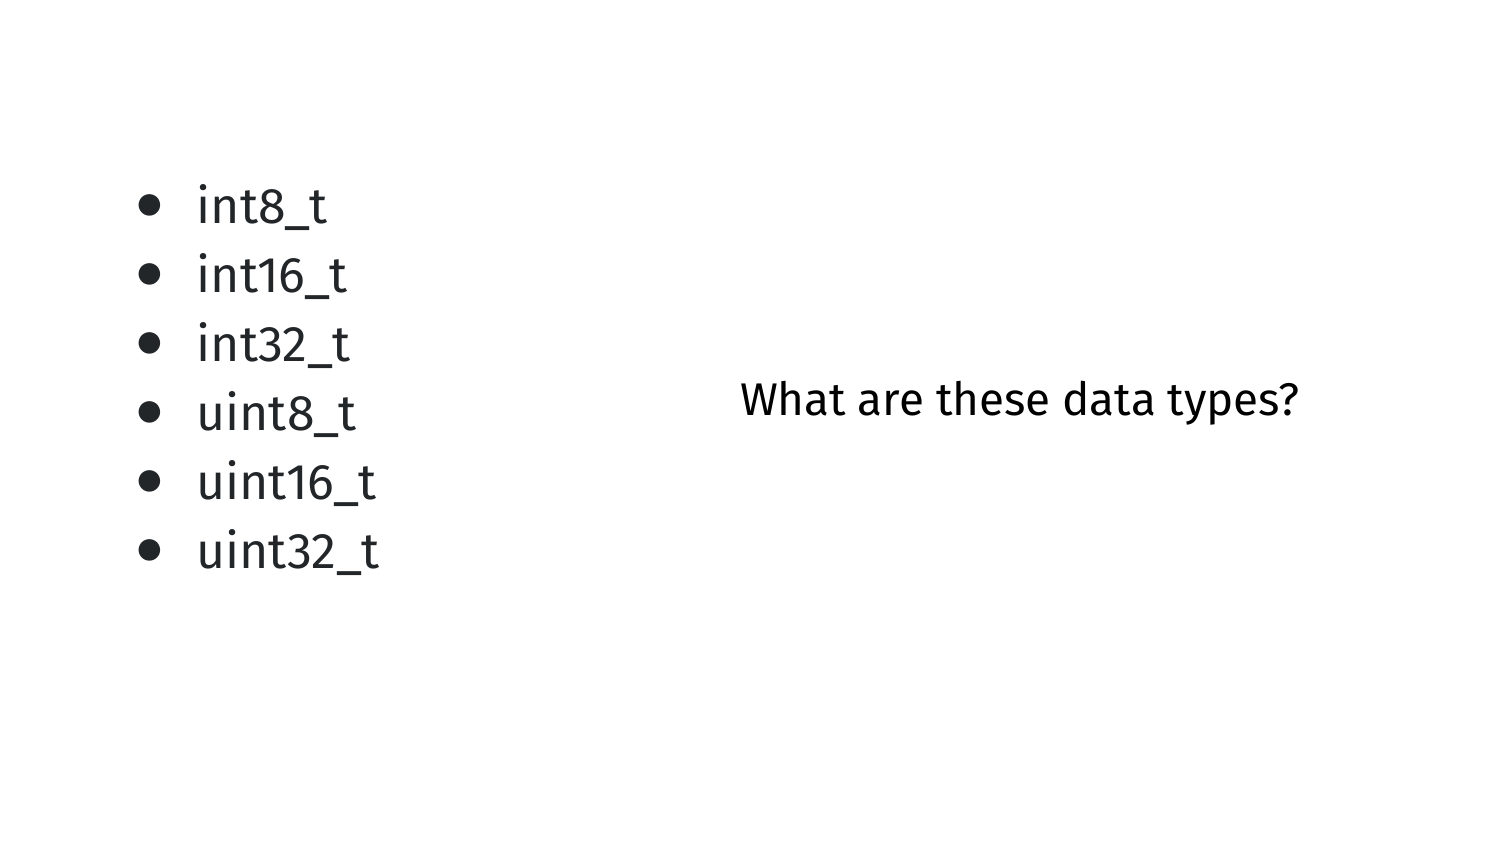

int8_t
int16_t
int32_t
uint8_t
uint16_t
uint32_t

What are these data types?